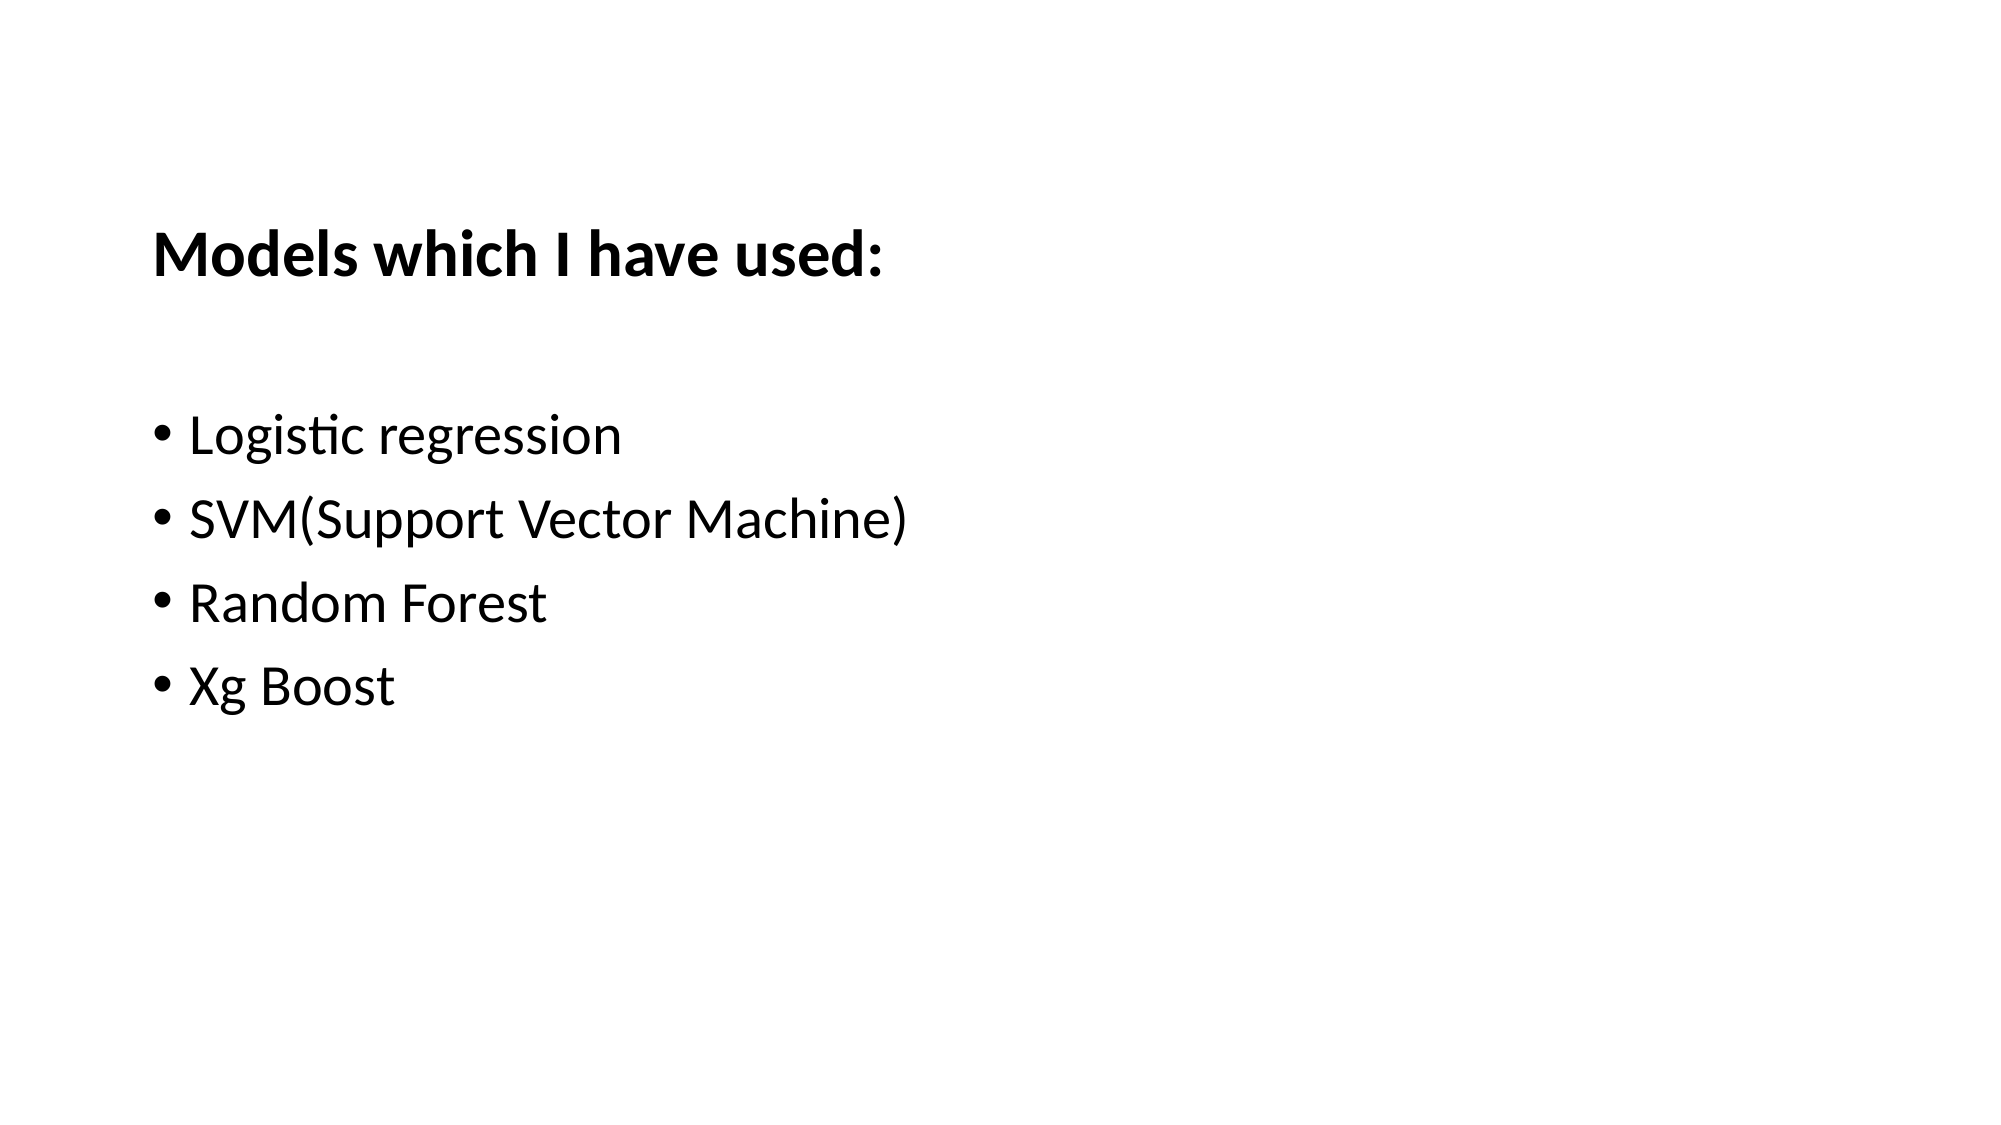

Models which I have used:

Logistic regression
SVM(Support Vector Machine)
Random Forest
Xg Boost